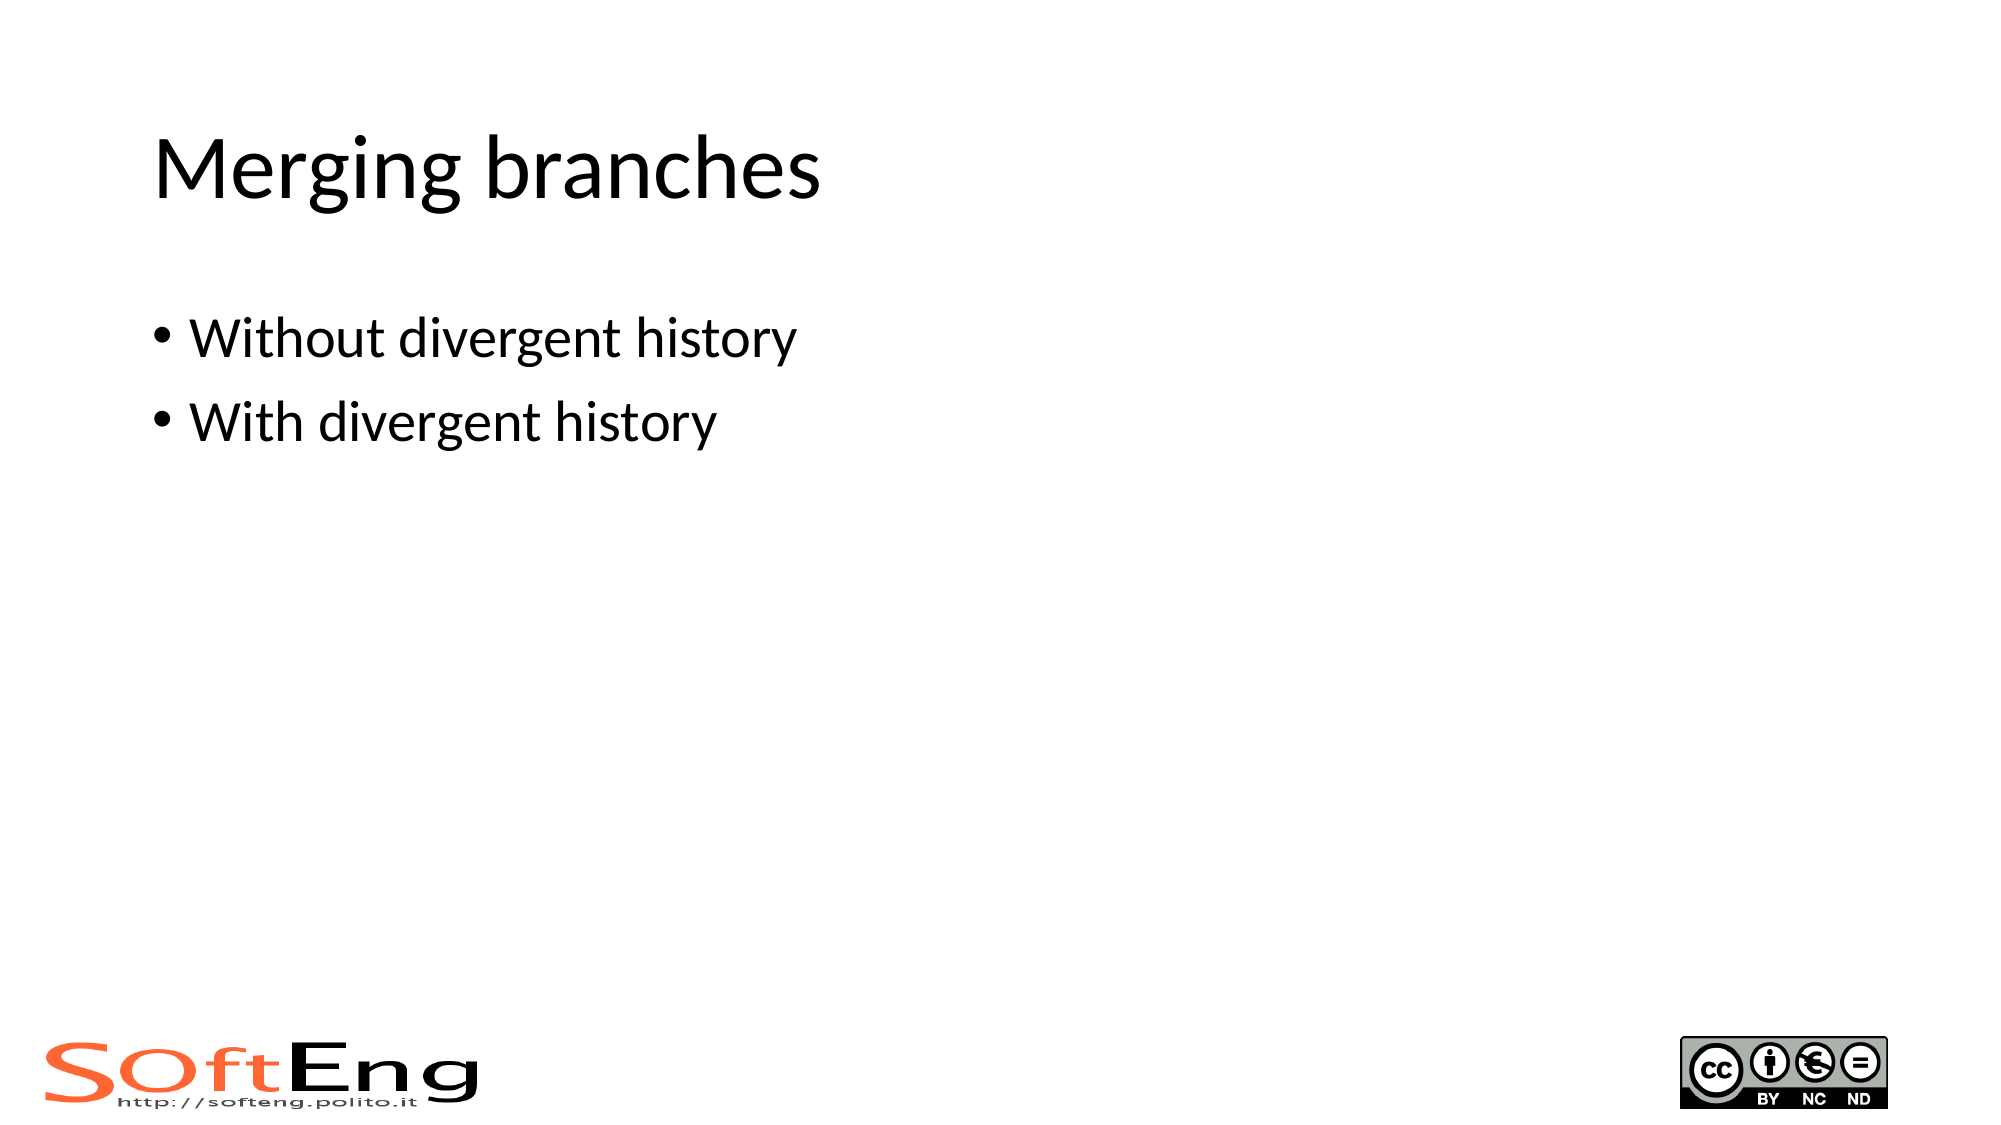

# Merging branches
Without divergent history
With divergent history